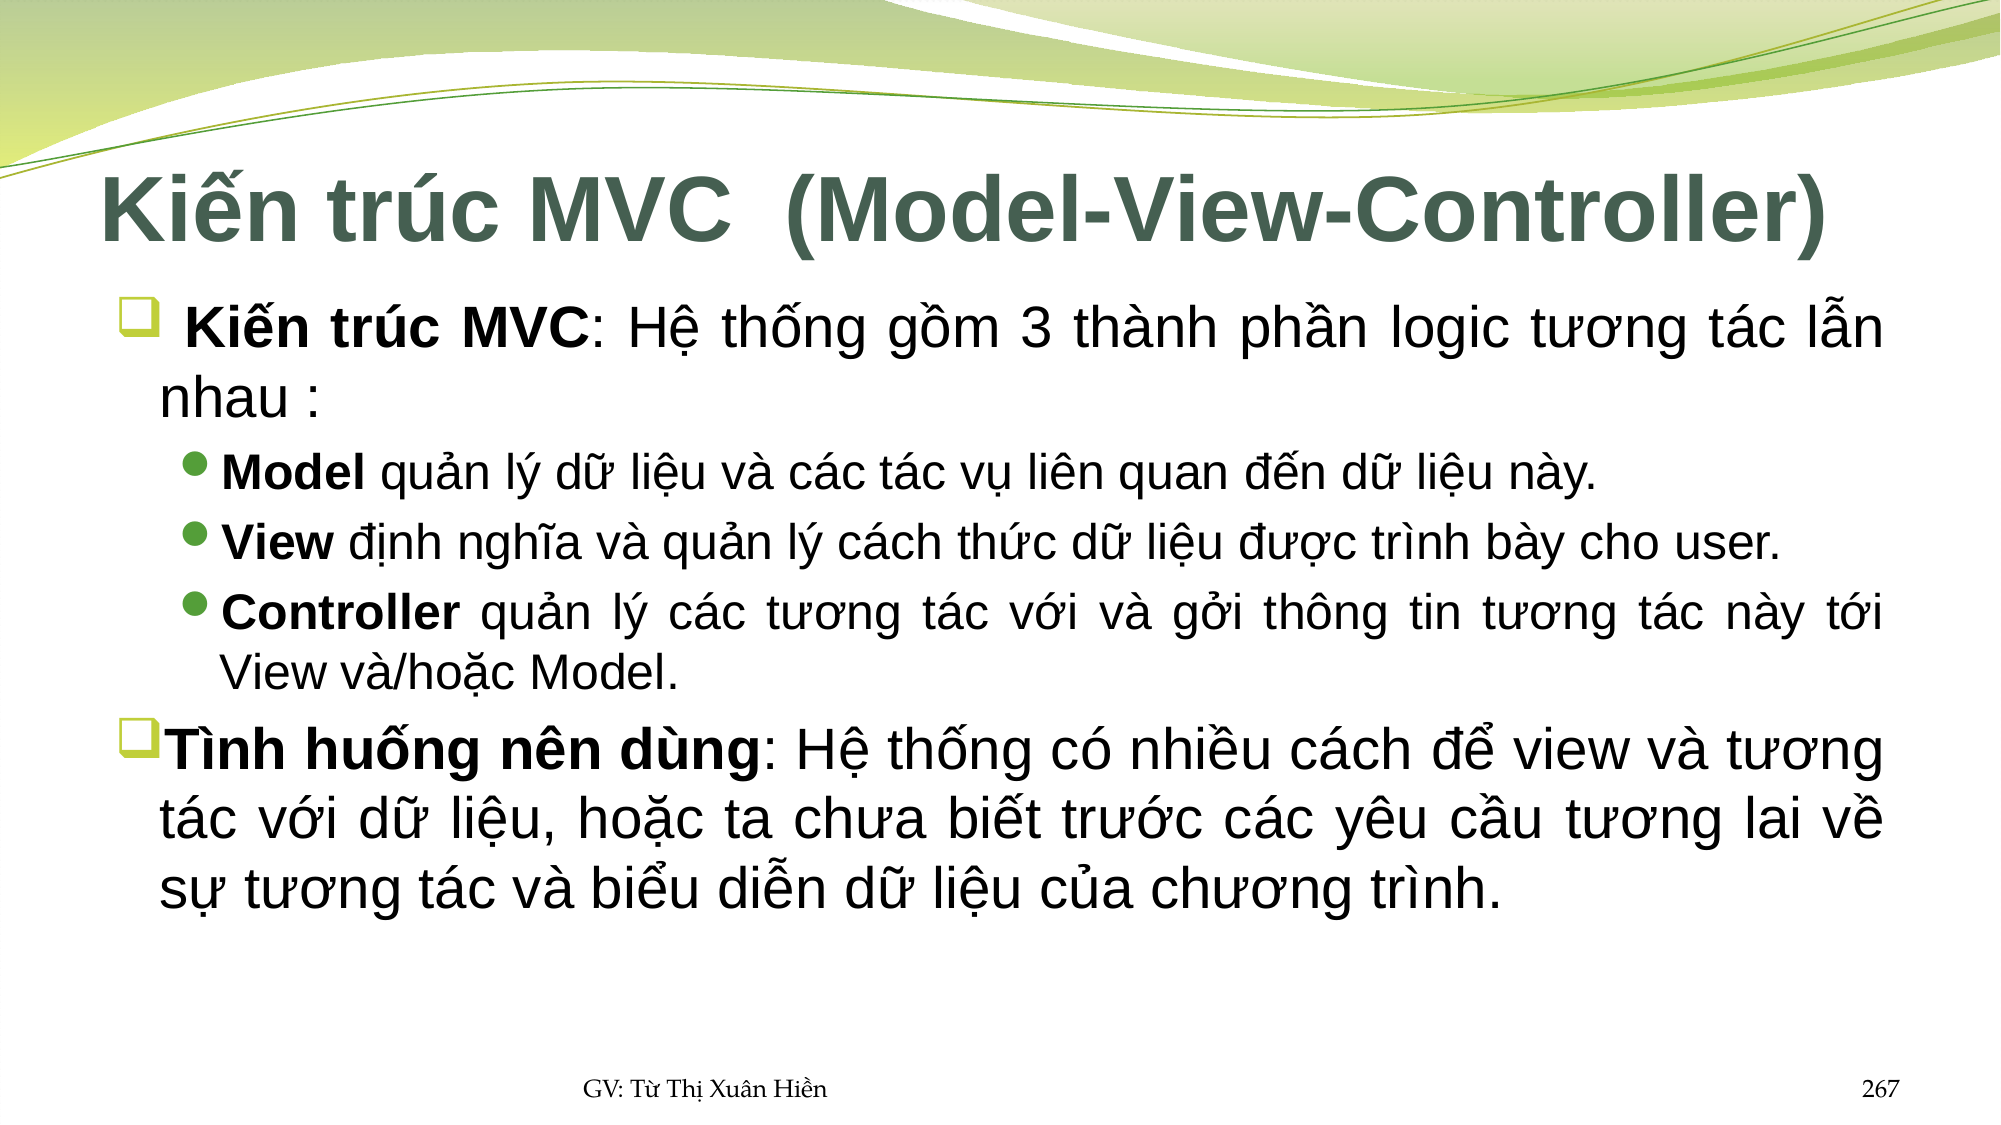

# Kiến trúc MVC  (Model-View-Controller)
 Kiến trúc MVC: Hệ thống gồm 3 thành phần logic tương tác lẫn nhau :
Model quản lý dữ liệu và các tác vụ liên quan đến dữ liệu này.
View định nghĩa và quản lý cách thức dữ liệu được trình bày cho user.
Controller quản lý các tương tác với và gởi thông tin tương tác này tới View và/hoặc Model.
Tình huống nên dùng: Hệ thống có nhiều cách để view và tương tác với dữ liệu, hoặc ta chưa biết trước các yêu cầu tương lai về sự tương tác và biểu diễn dữ liệu của chương trình.
GV: Từ Thị Xuân Hiền
267